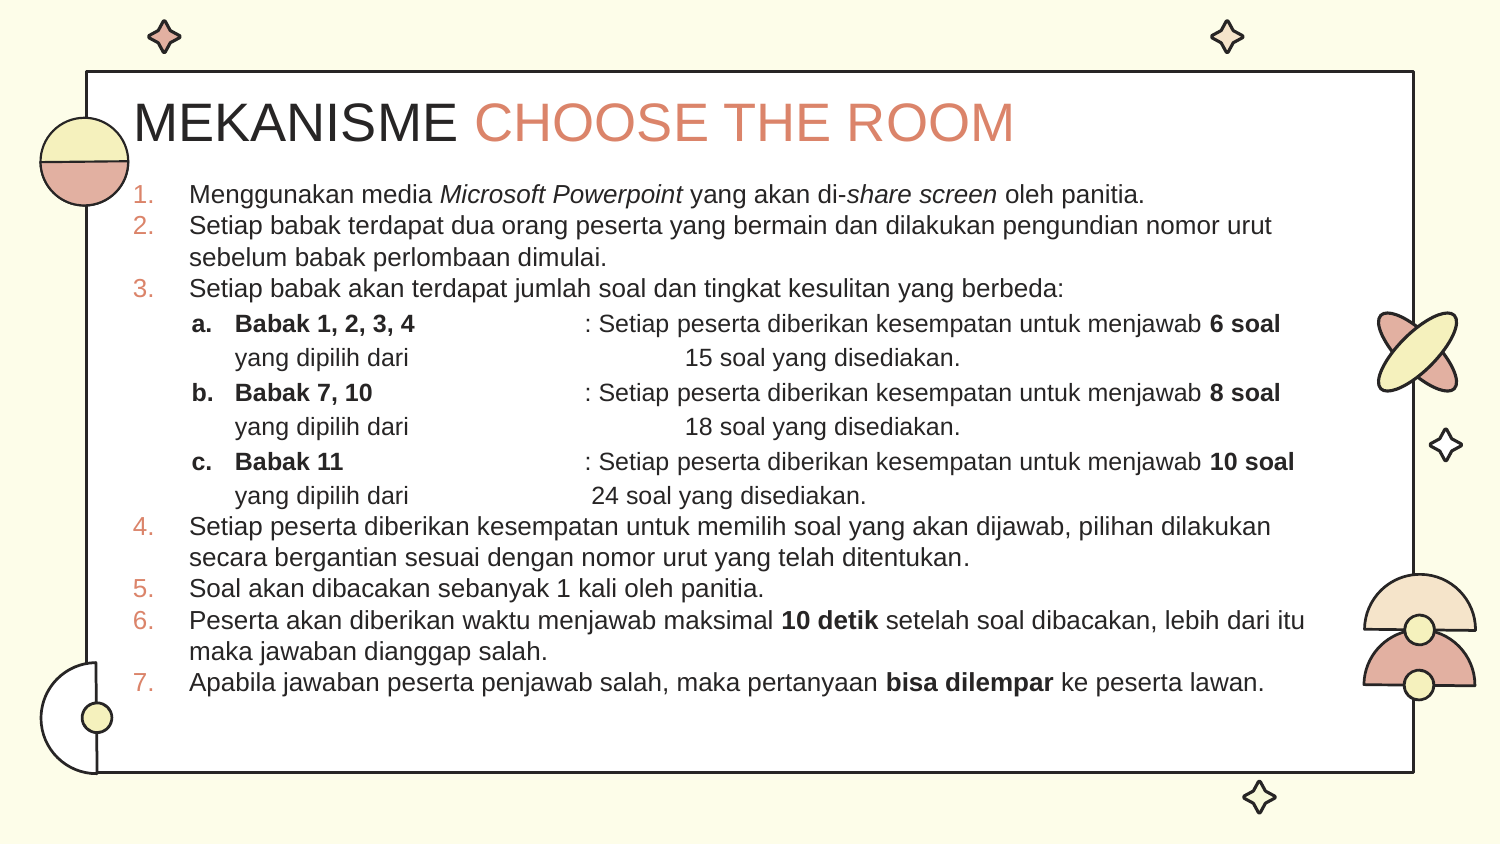

# MEKANISME CHOOSE THE ROOM

Menggunakan media Microsoft Powerpoint yang akan di-share screen oleh panitia.
Setiap babak terdapat dua orang peserta yang bermain dan dilakukan pengundian nomor urut sebelum babak perlombaan dimulai.
Setiap babak akan terdapat jumlah soal dan tingkat kesulitan yang berbeda:
Babak 1, 2, 3, 4	: Setiap peserta diberikan kesempatan untuk menjawab 6 soal yang dipilih dari 			15 soal yang disediakan.
Babak 7, 10       	: Setiap peserta diberikan kesempatan untuk menjawab 8 soal yang dipilih dari 			18 soal yang disediakan.
Babak 11           	: Setiap peserta diberikan kesempatan untuk menjawab 10 soal yang dipilih dari 		24 soal yang disediakan.
Setiap peserta diberikan kesempatan untuk memilih soal yang akan dijawab, pilihan dilakukan secara bergantian sesuai dengan nomor urut yang telah ditentukan.
Soal akan dibacakan sebanyak 1 kali oleh panitia.
Peserta akan diberikan waktu menjawab maksimal 10 detik setelah soal dibacakan, lebih dari itu maka jawaban dianggap salah.
Apabila jawaban peserta penjawab salah, maka pertanyaan bisa dilempar ke peserta lawan.